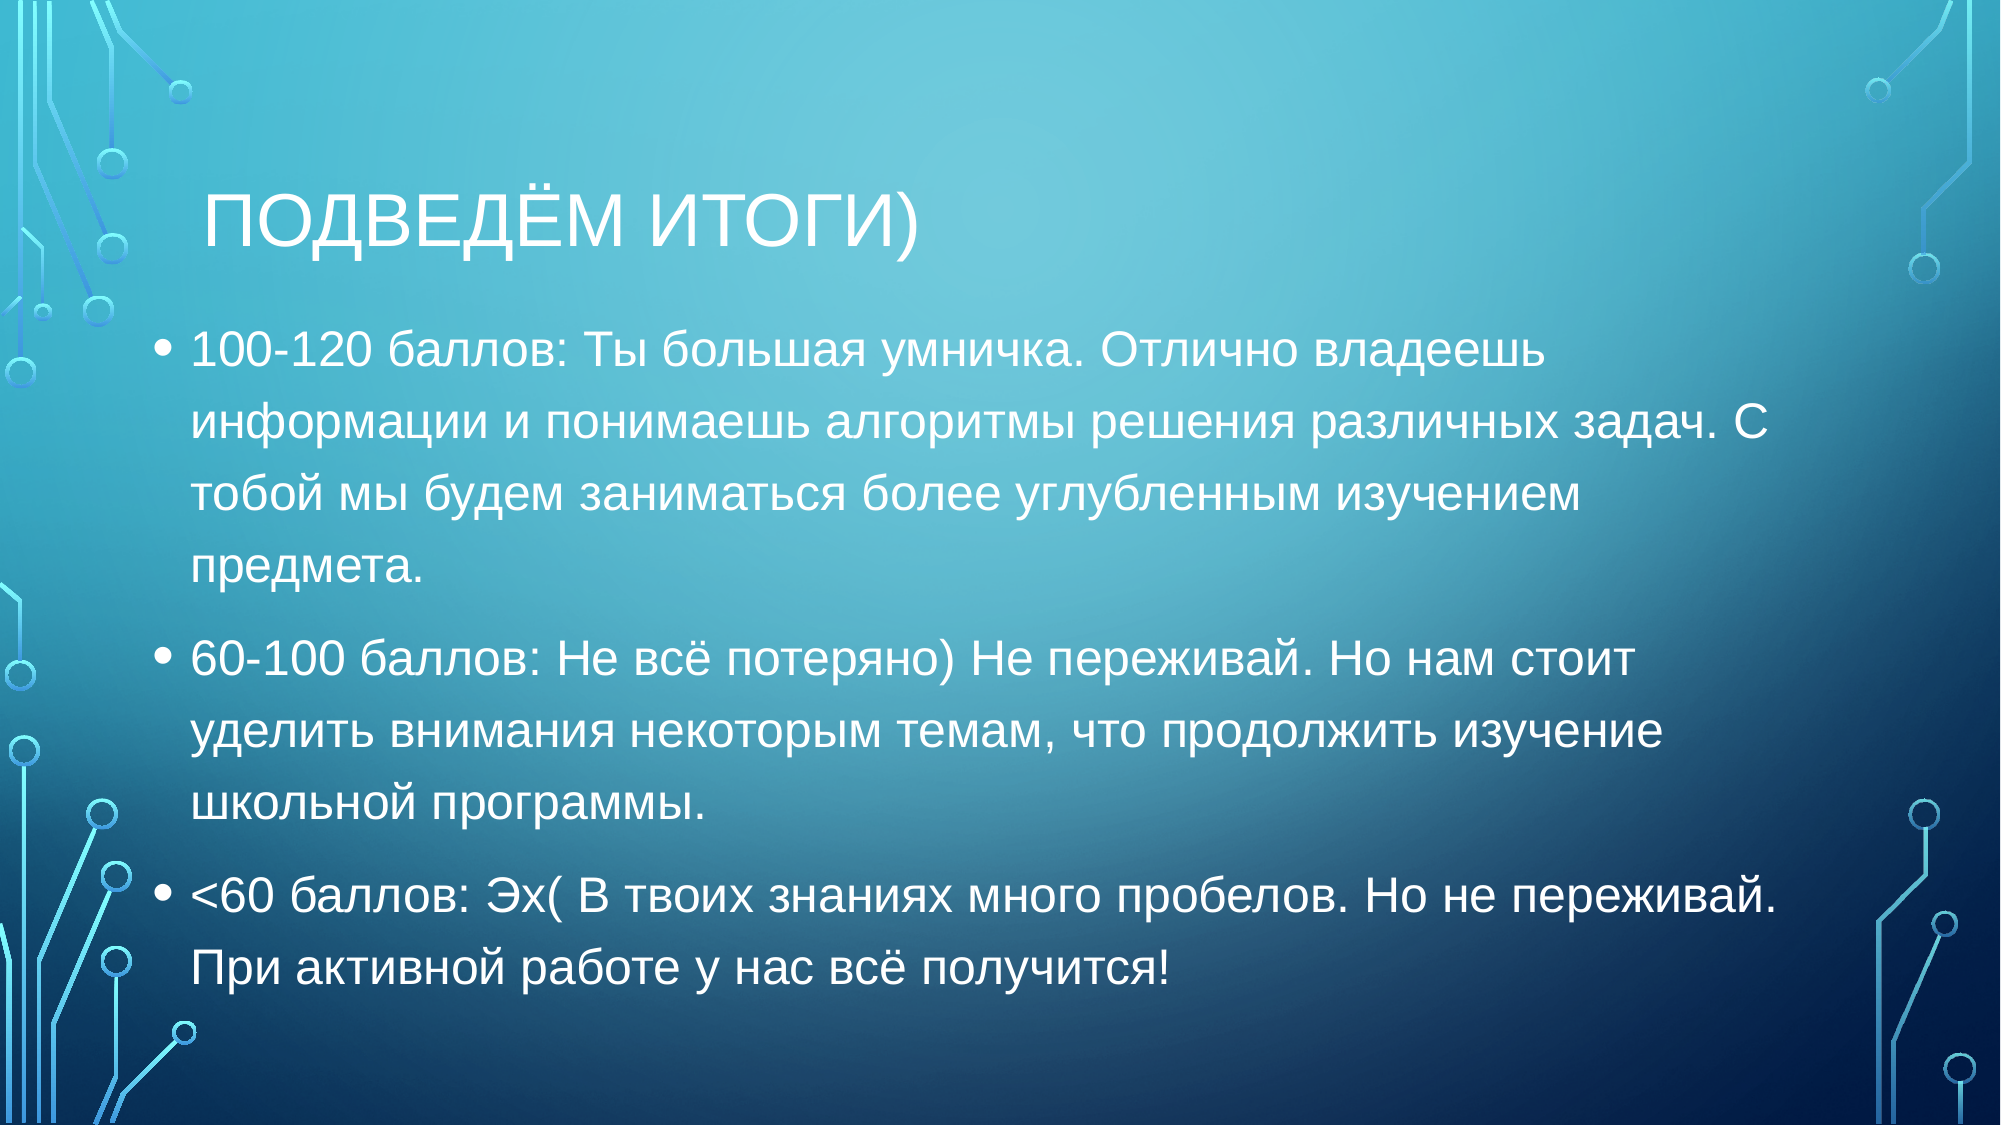

# Подведём итоги)
100-120 баллов: Ты большая умничка. Отлично владеешь информации и понимаешь алгоритмы решения различных задач. С тобой мы будем заниматься более углубленным изучением предмета.
60-100 баллов: Не всё потеряно) Не переживай. Но нам стоит уделить внимания некоторым темам, что продолжить изучение школьной программы.
<60 баллов: Эх( В твоих знаниях много пробелов. Но не переживай. При активной работе у нас всё получится!